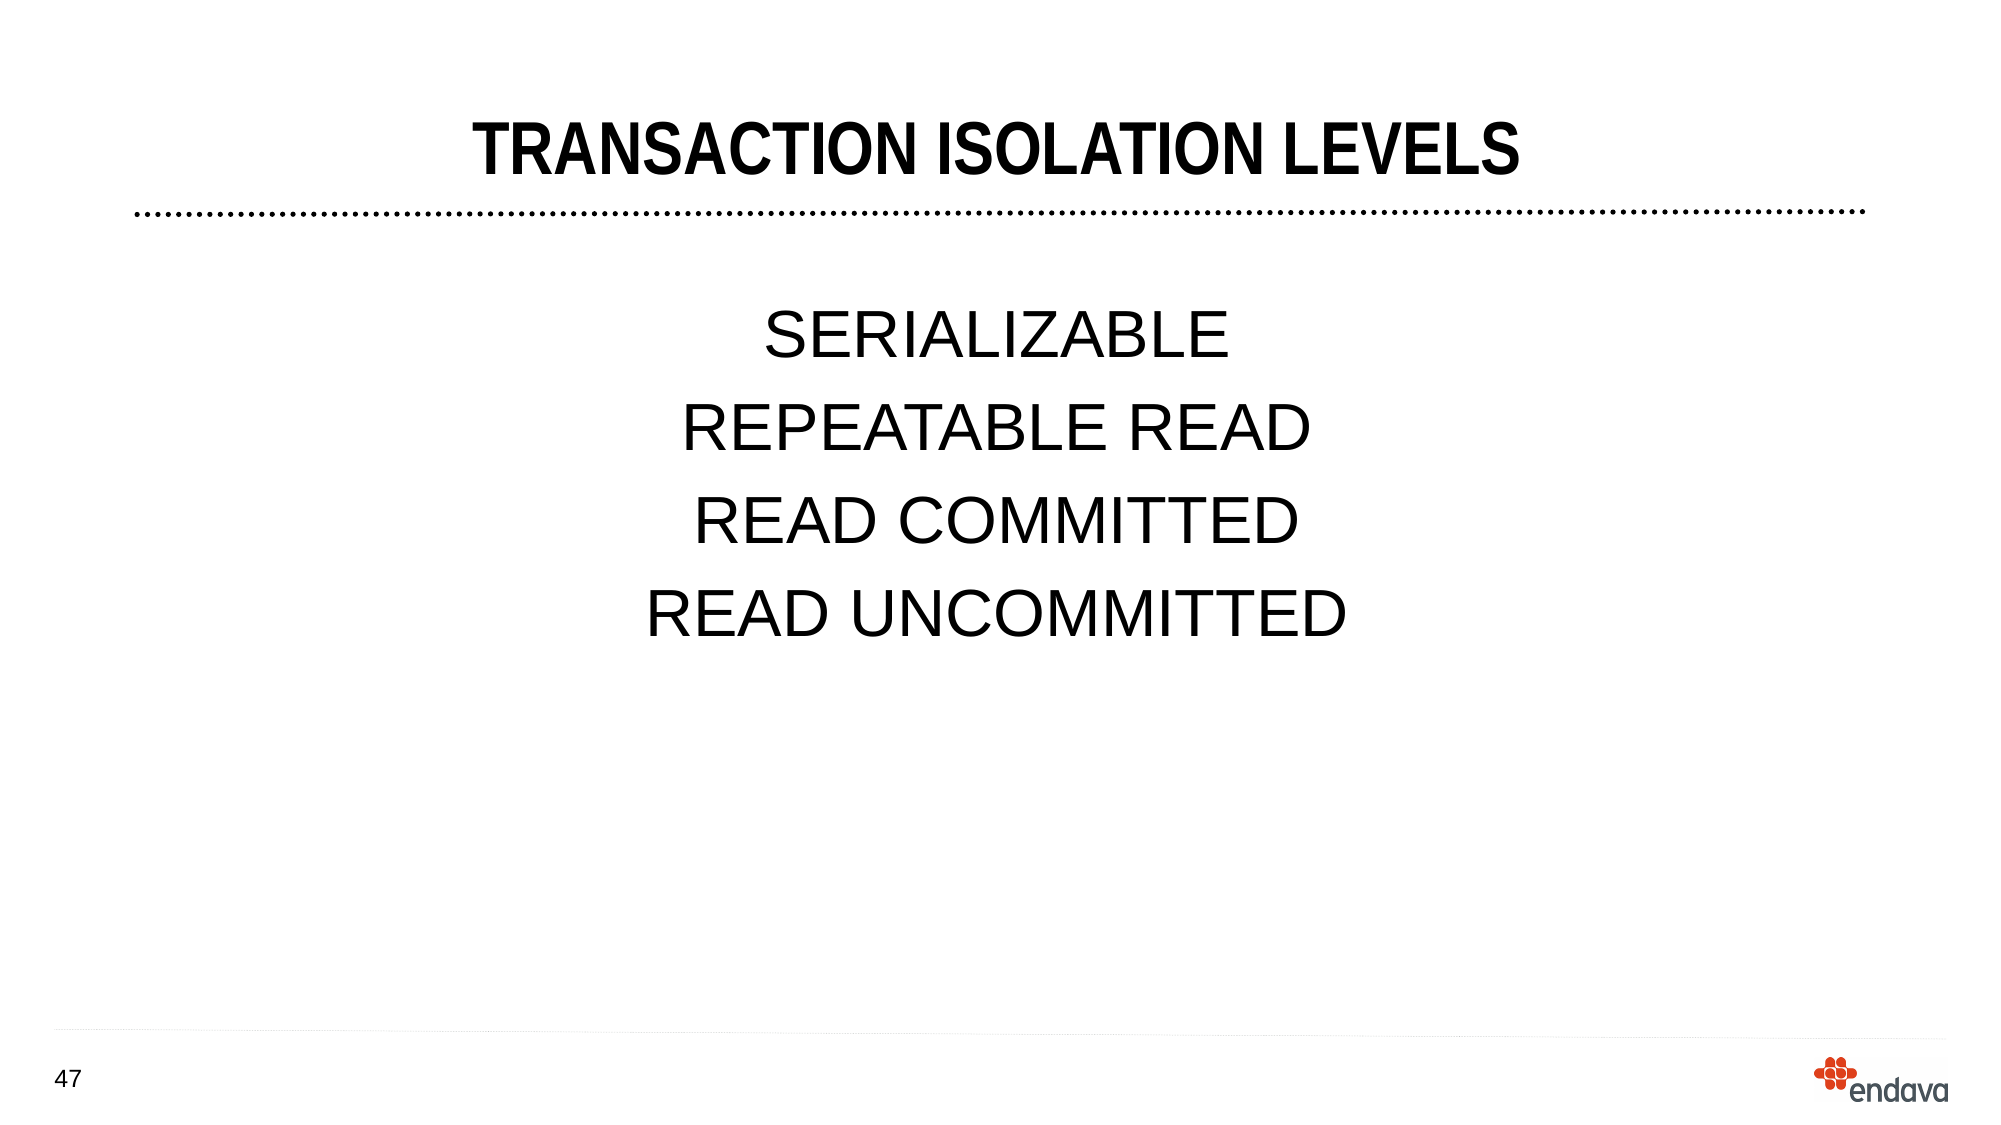

# Transaction Isolation levels
SERIALIZABLE
REPEATABLE READ
READ COMMITTED
READ UNCOMMITTED